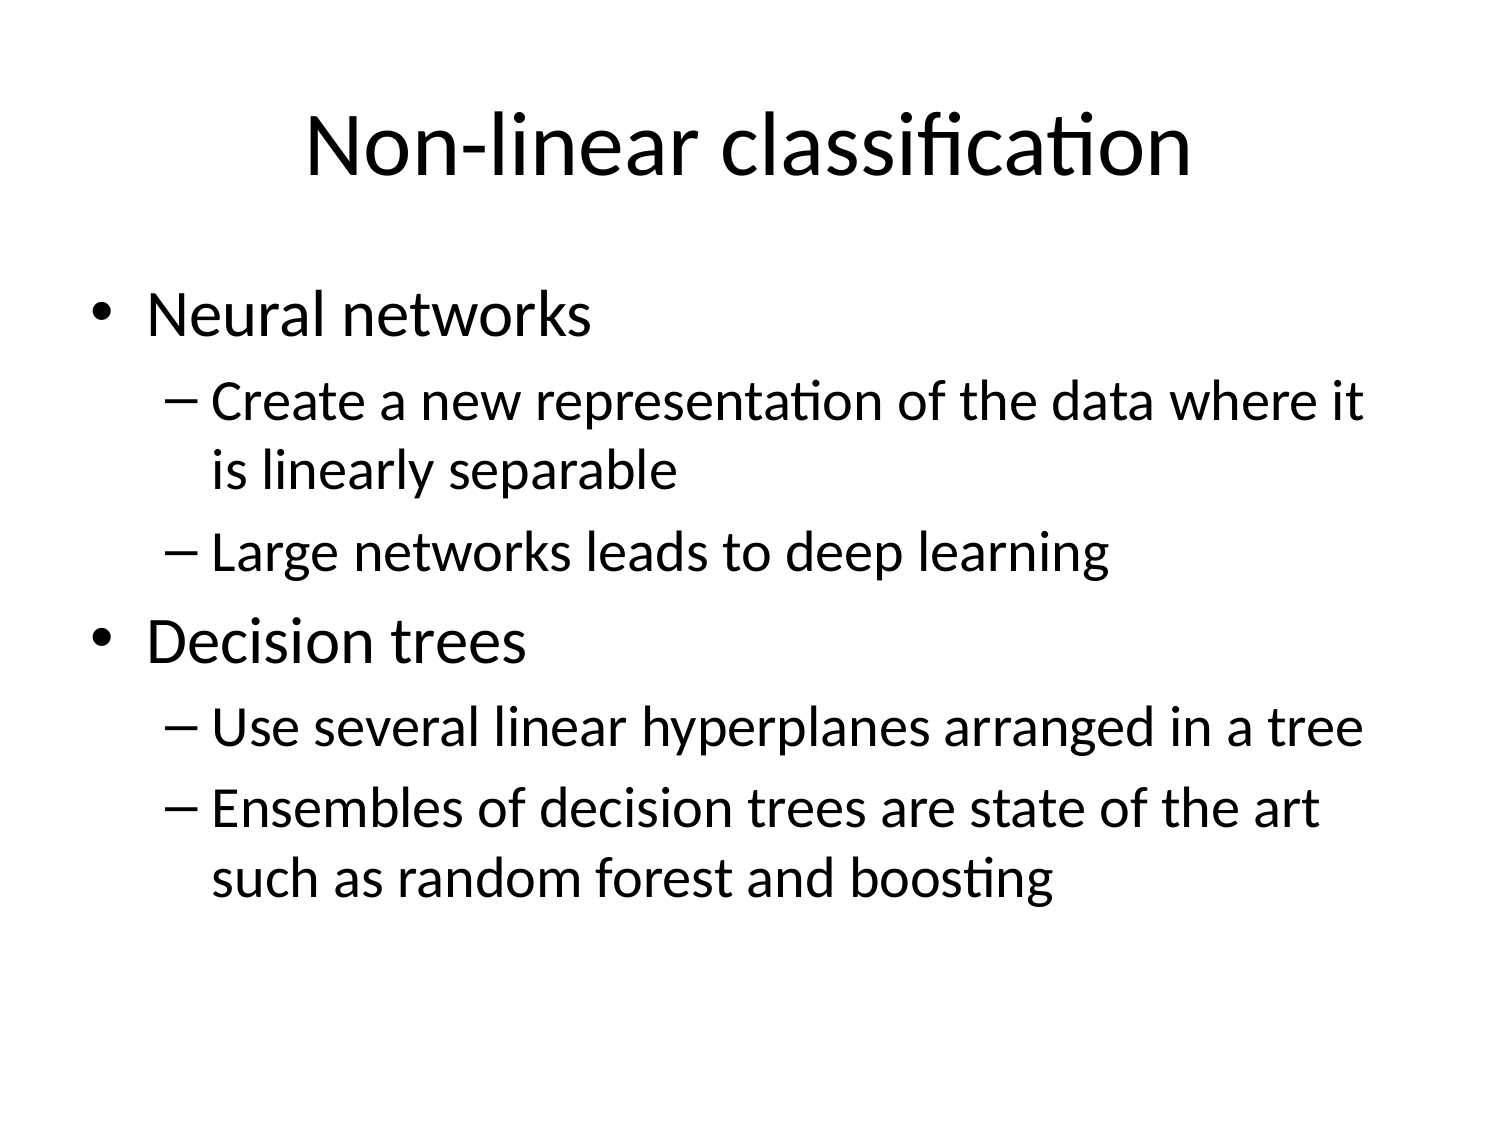

# Non-linear classification
Neural networks
Create a new representation of the data where it is linearly separable
Large networks leads to deep learning
Decision trees
Use several linear hyperplanes arranged in a tree
Ensembles of decision trees are state of the art such as random forest and boosting